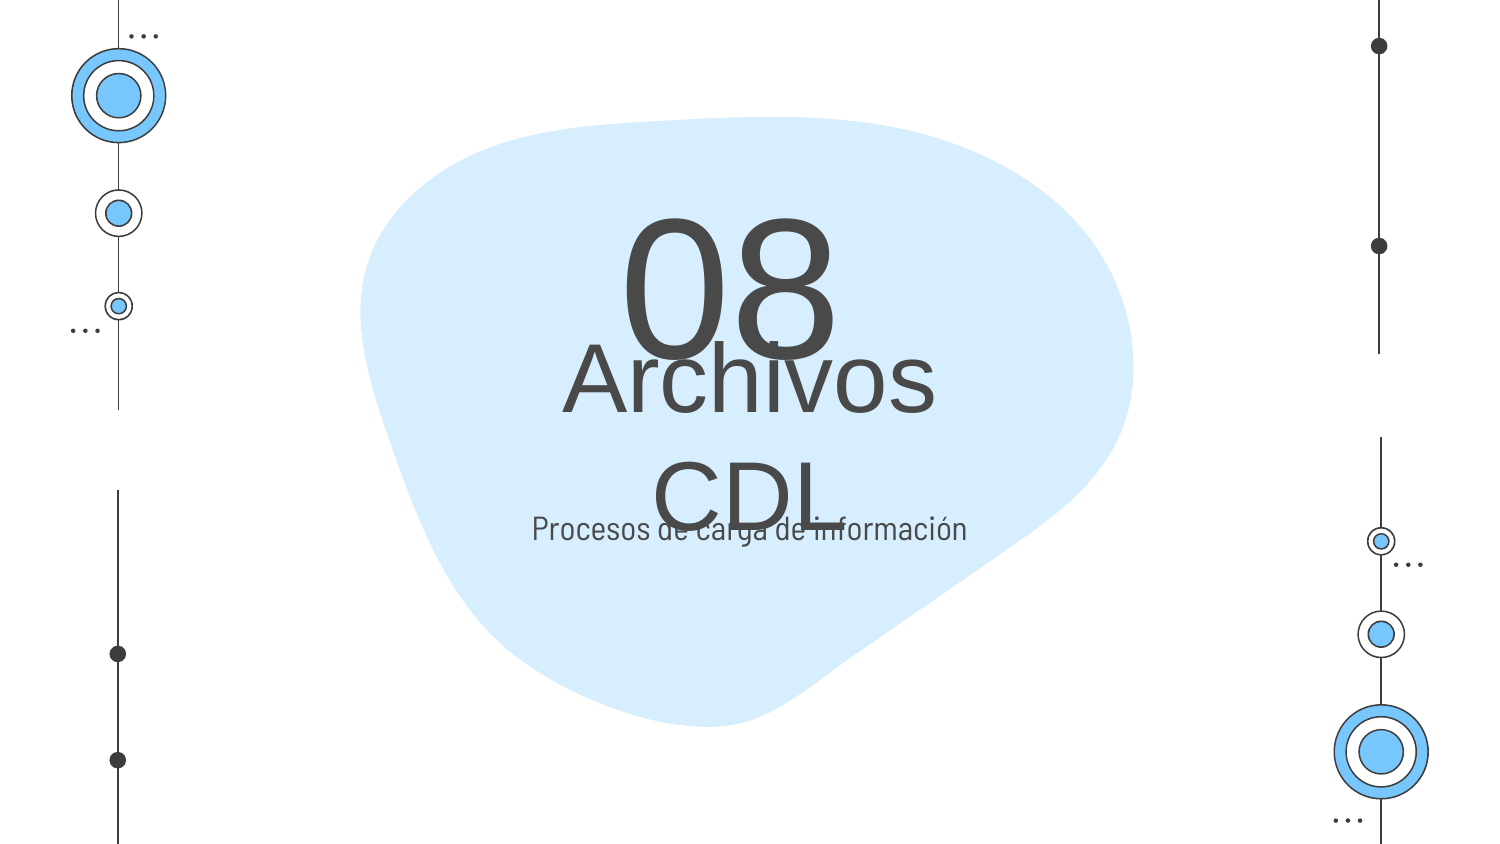

08
# Archivos CDL
Procesos de carga de información